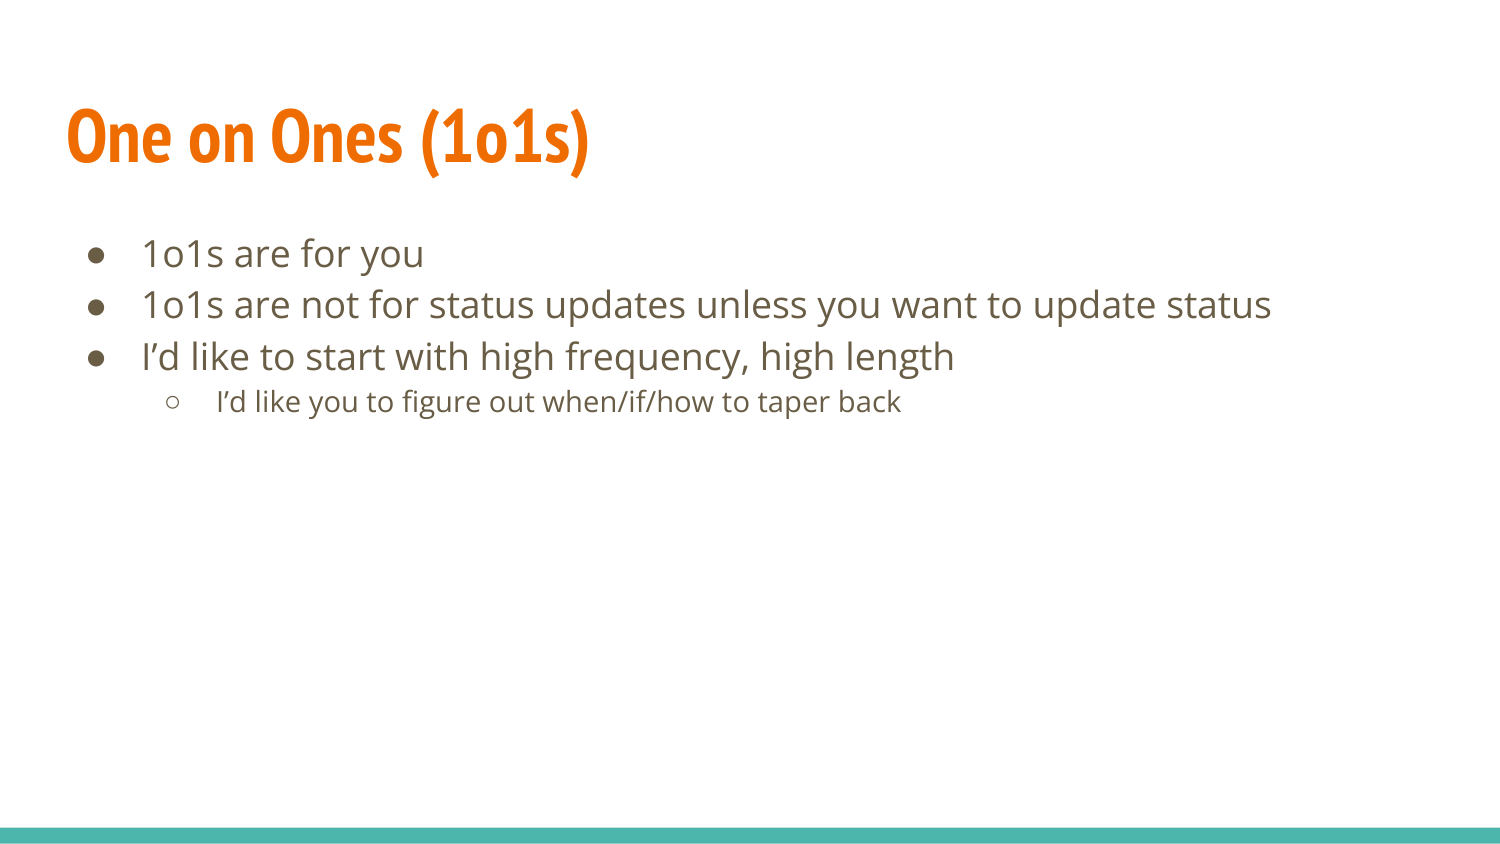

# One on Ones (1o1s)
1o1s are for you
1o1s are not for status updates unless you want to update status
I’d like to start with high frequency, high length
I’d like you to figure out when/if/how to taper back